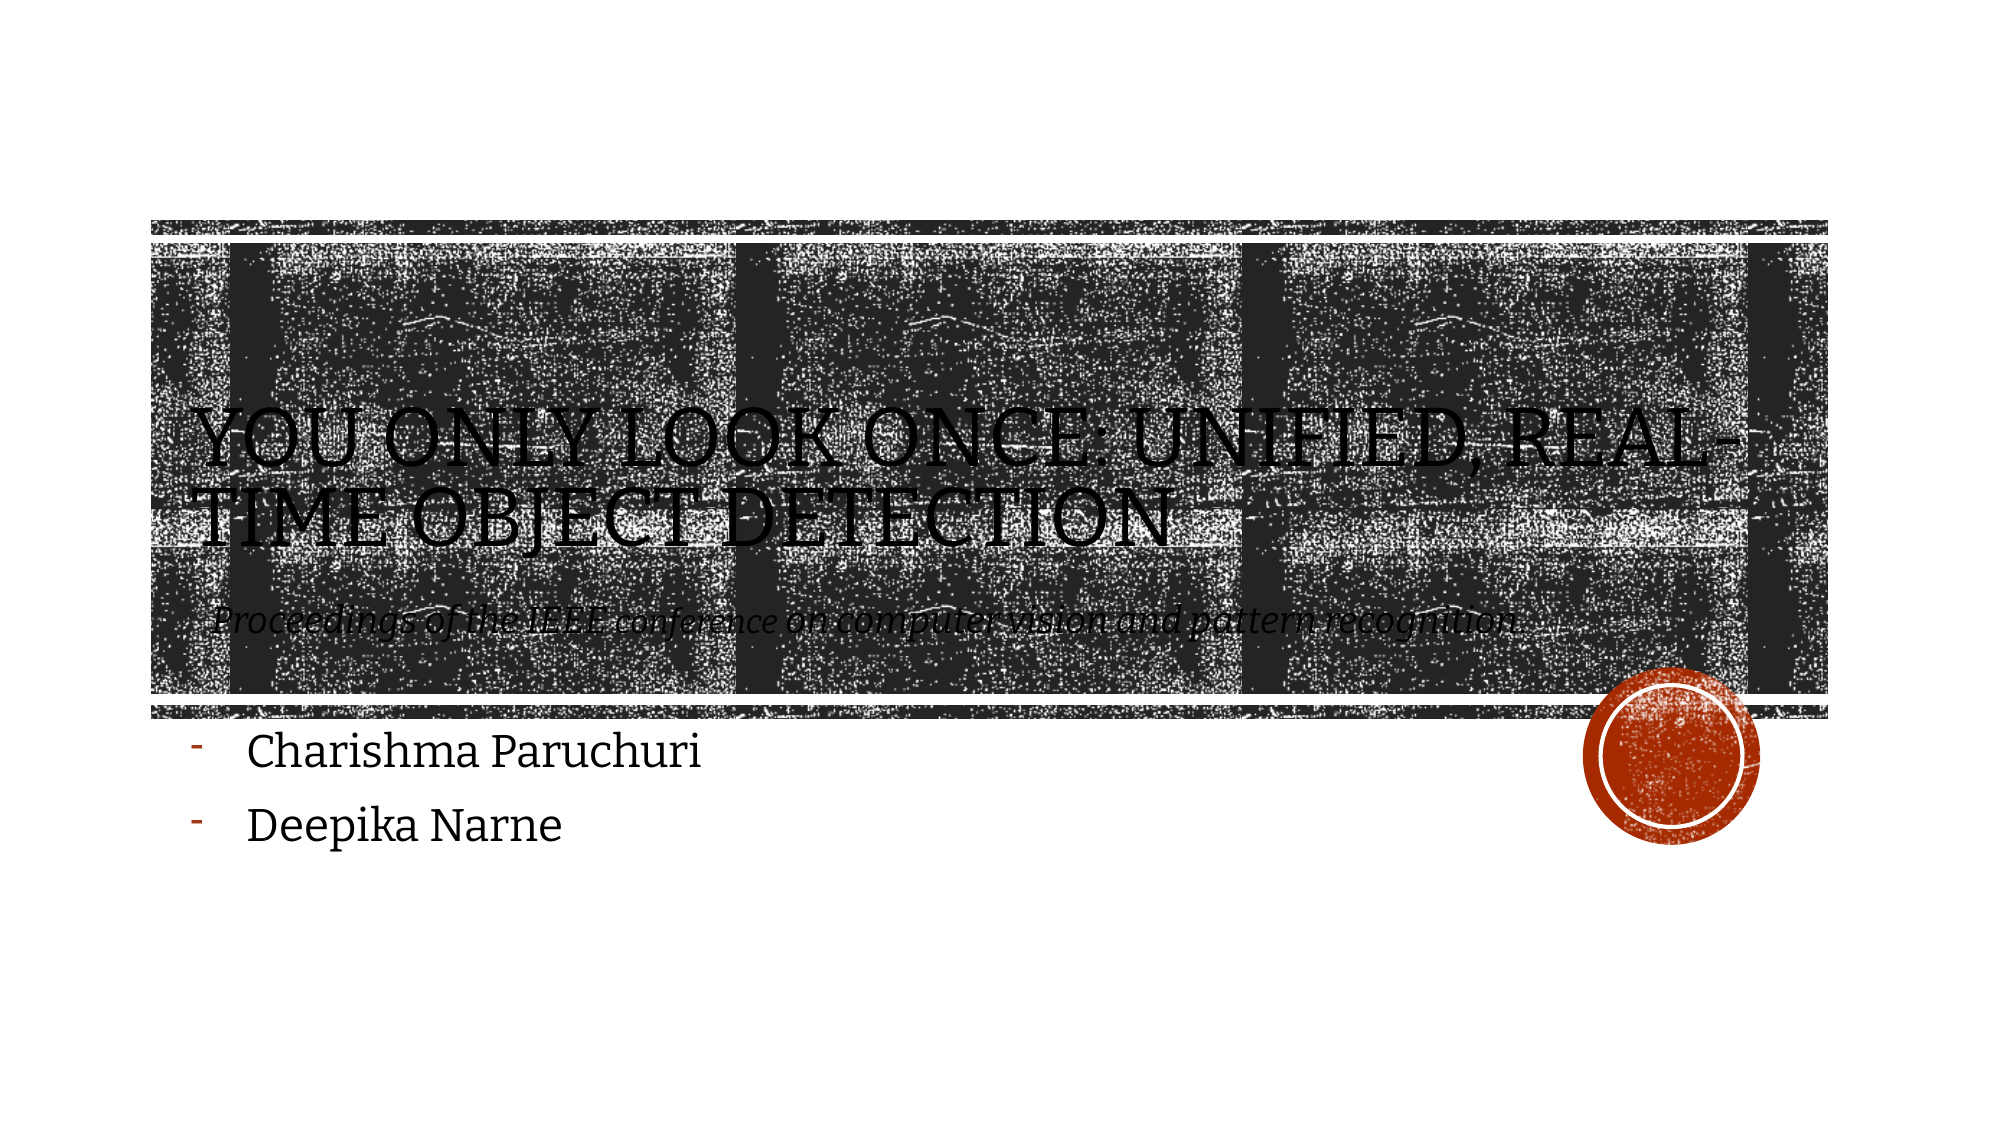

# You Only Look Once: Unified, Real-Time Object Detection
Proceedings of the IEEE conference on computer vision and pattern recognition.
Charishma Paruchuri
Deepika Narne